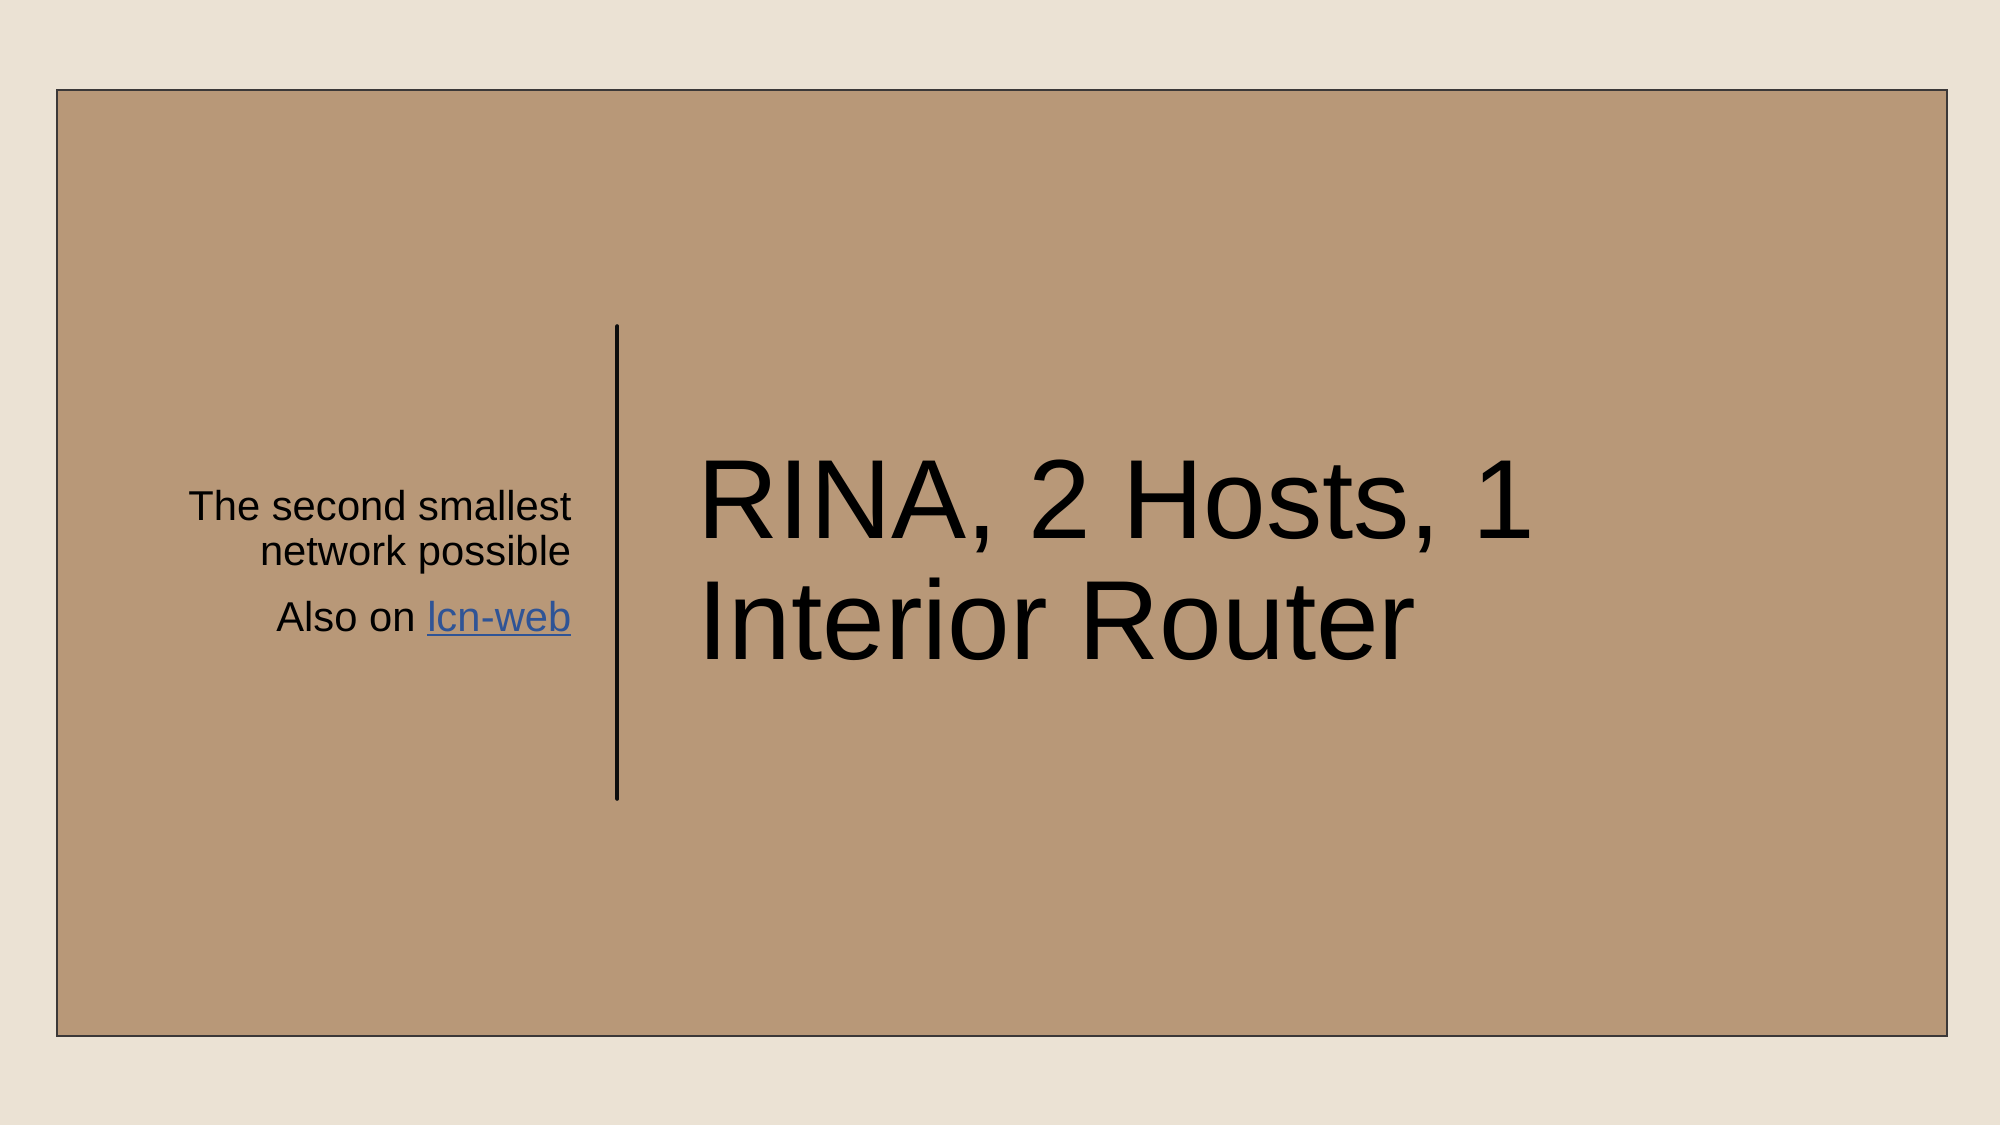

The second smallest network possible
Also on lcn-web
# RINA, 2 Hosts, 1 Interior Router